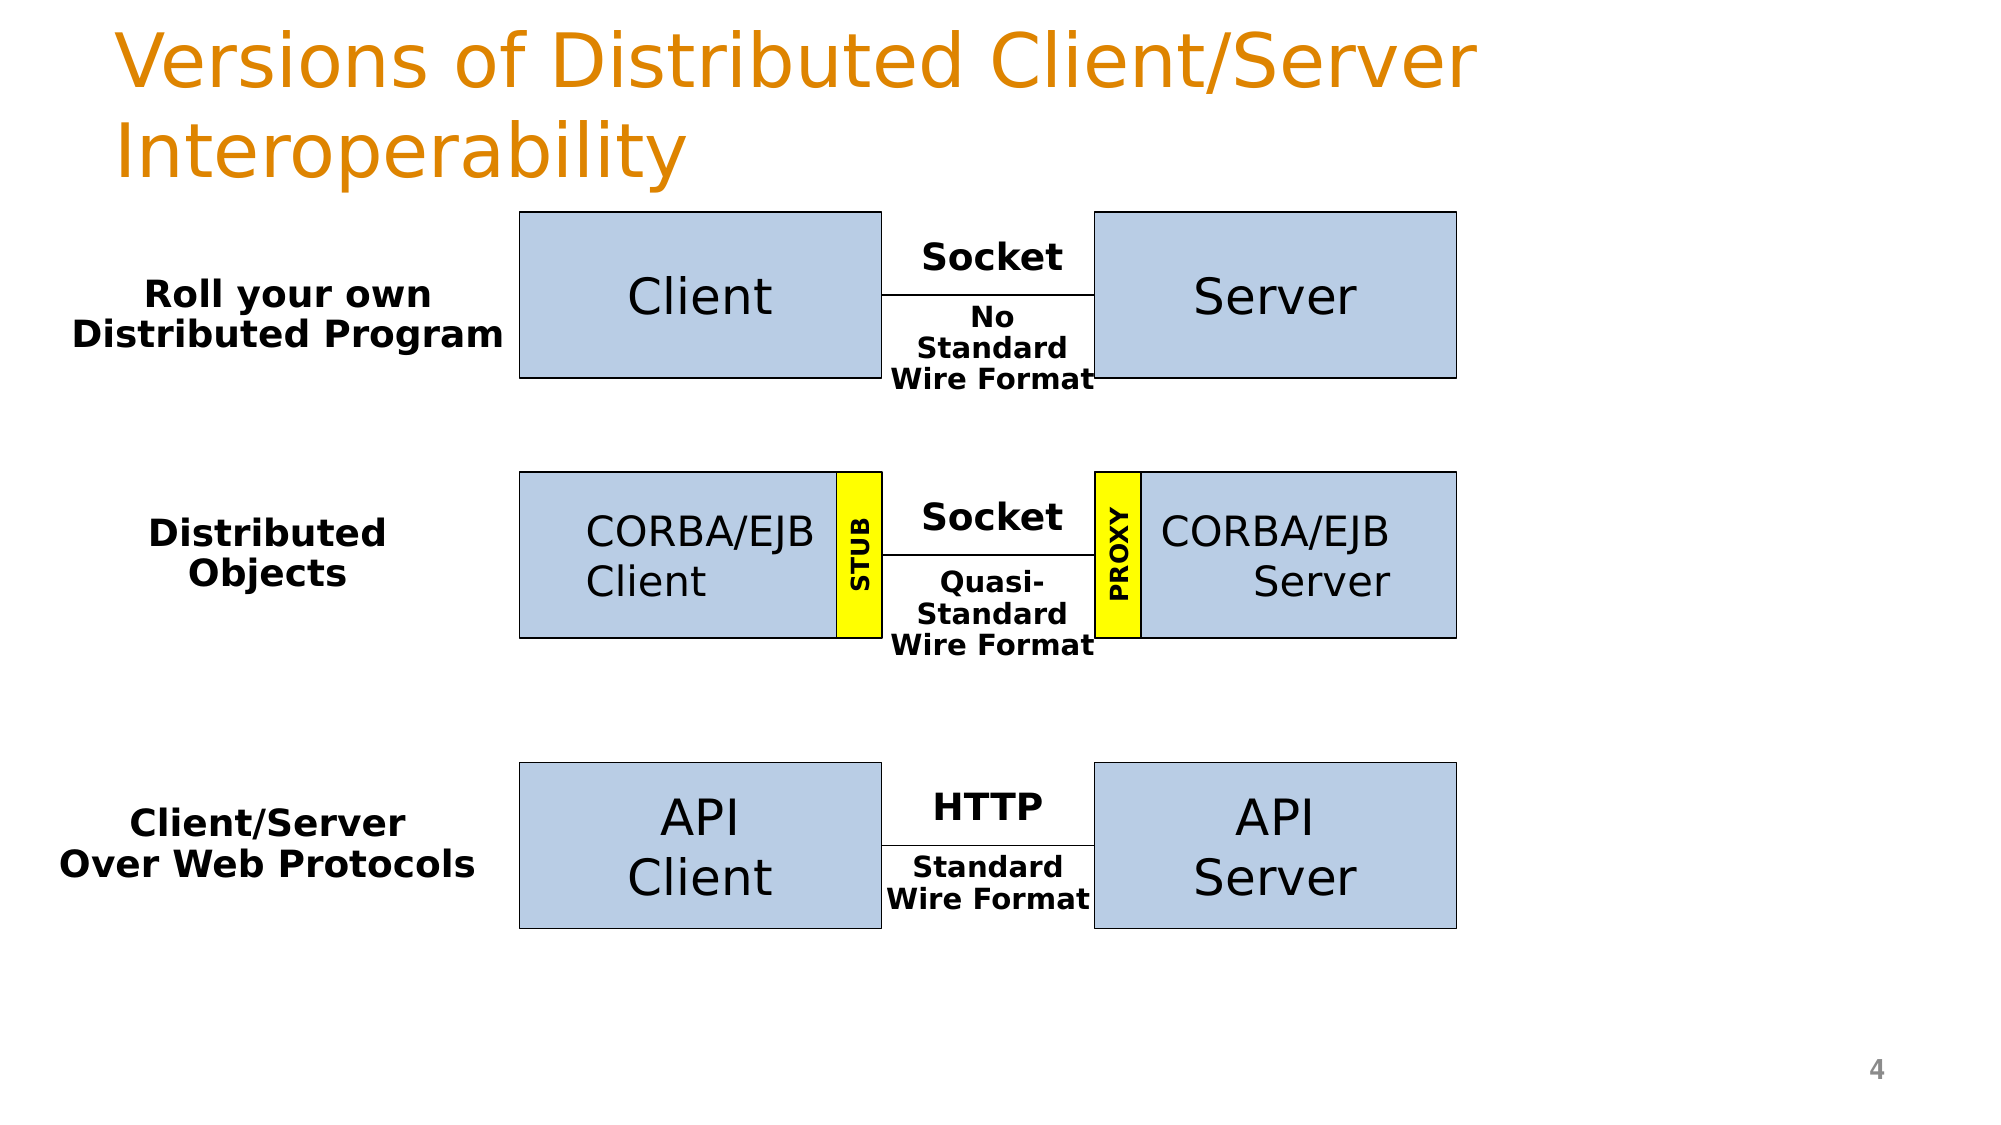

# Versions of Distributed Client/Server Interoperability
Client
Server
Socket
Roll your own
Distributed Program
No
Standard
Wire Format
CORBA/EJB
Client
CORBA/EJB
Server
Socket
Distributed
Objects
PROXY
STUB
Quasi-
Standard
Wire Format
API
Client
API
Server
HTTP
Client/Server
Over Web Protocols
Standard
Wire Format
4